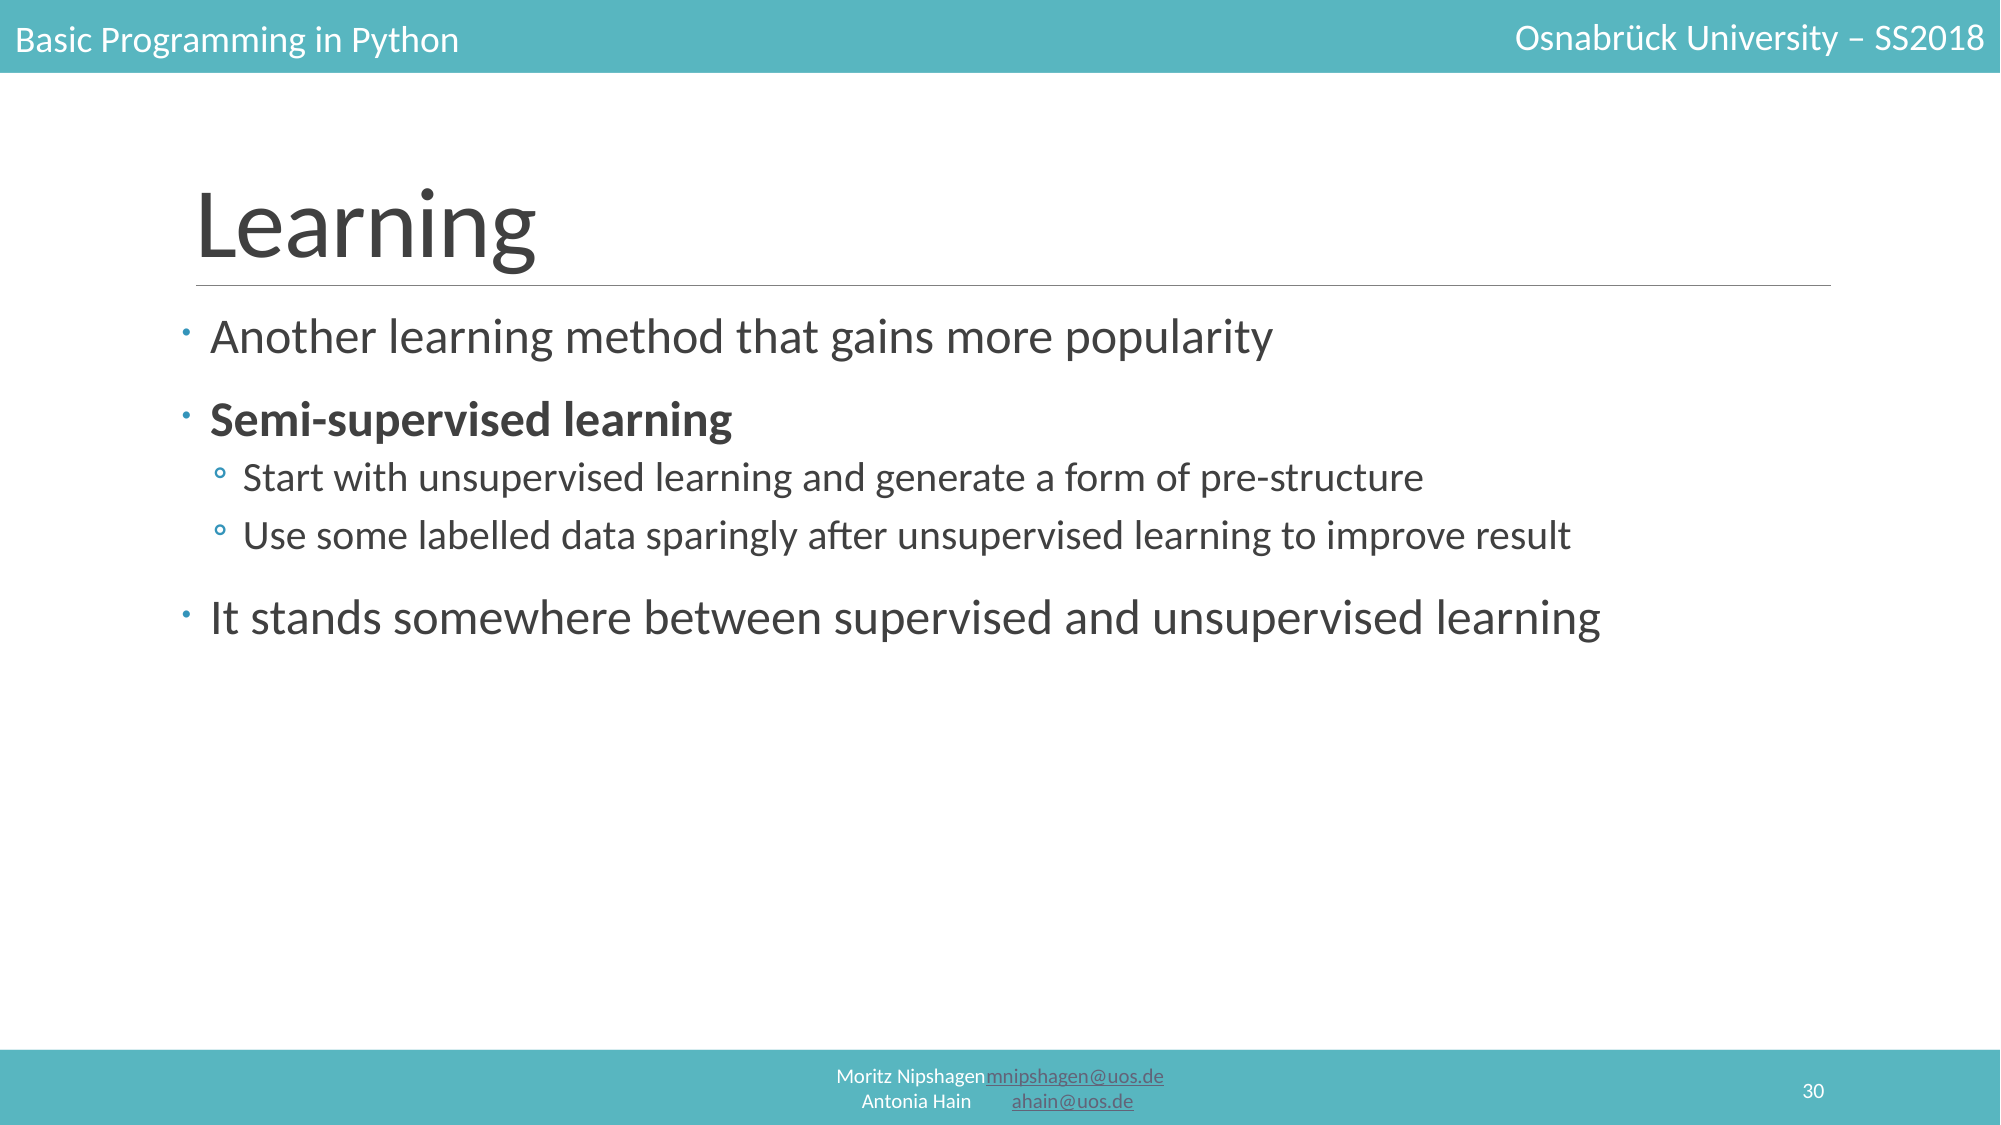

# Learning
Another learning method that gains more popularity
Semi-supervised learning
Start with unsupervised learning and generate a form of pre-structure
Use some labelled data sparingly after unsupervised learning to improve result
It stands somewhere between supervised and unsupervised learning
30